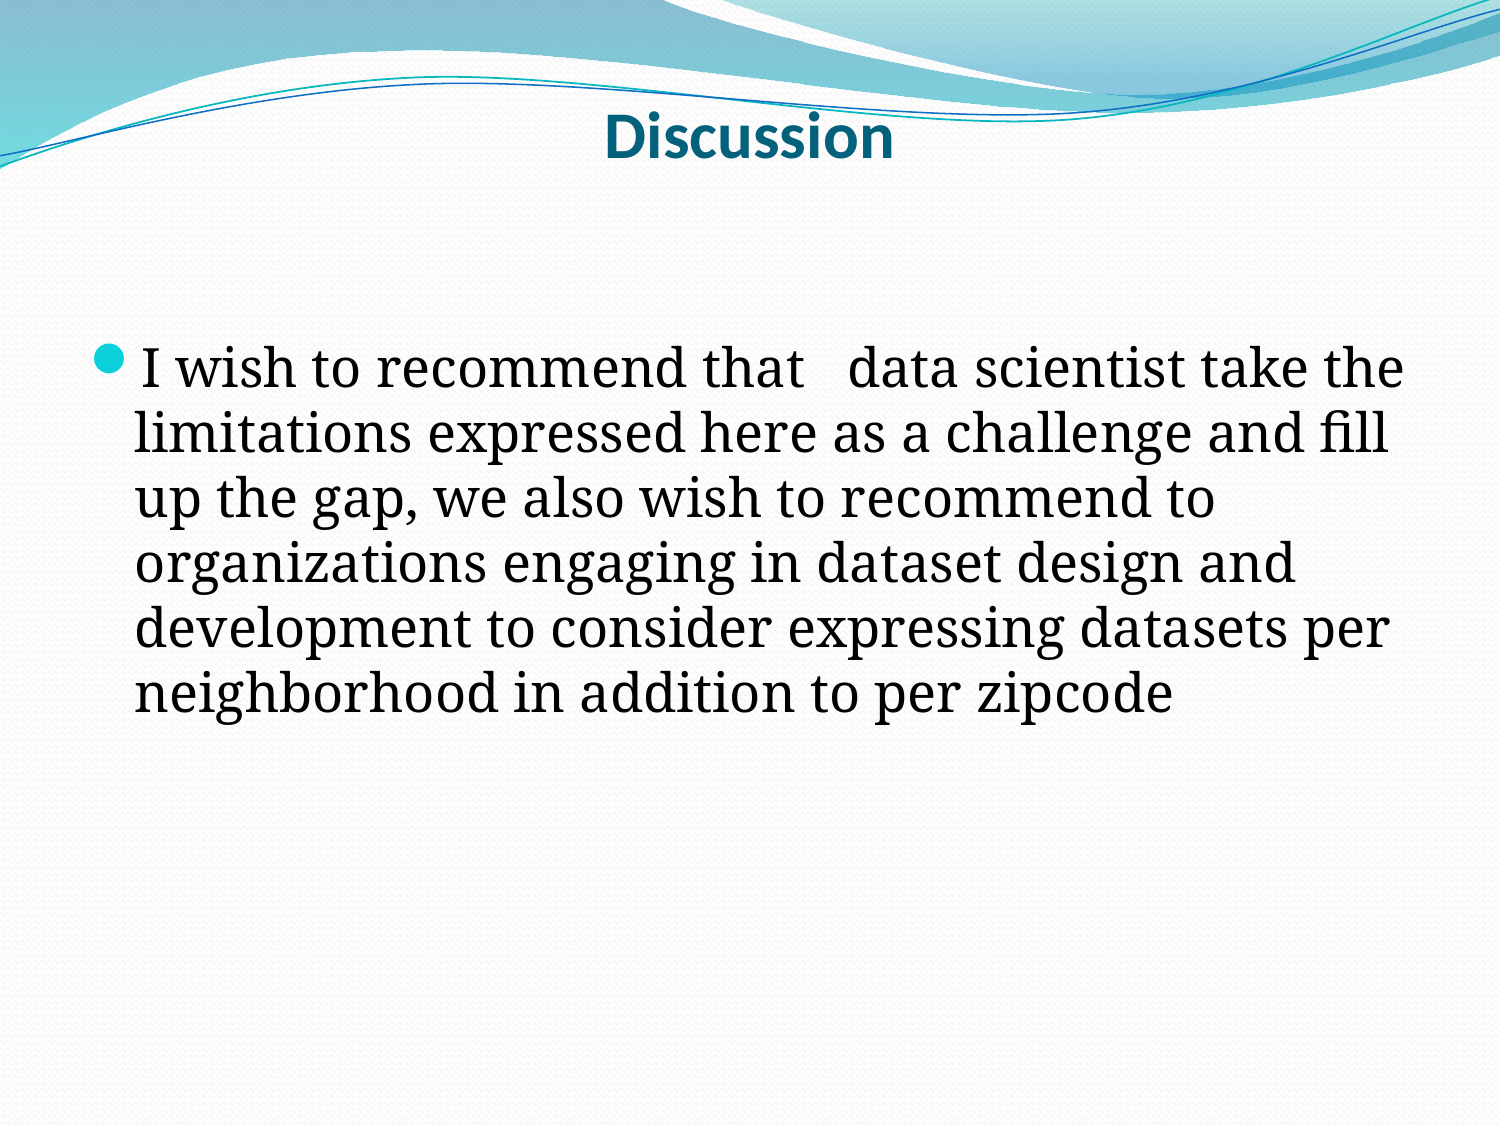

# Discussion

I wish to recommend that   data scientist take the limitations expressed here as a challenge and fill up the gap, we also wish to recommend to organizations engaging in dataset design and development to consider expressing datasets per neighborhood in addition to per zipcode